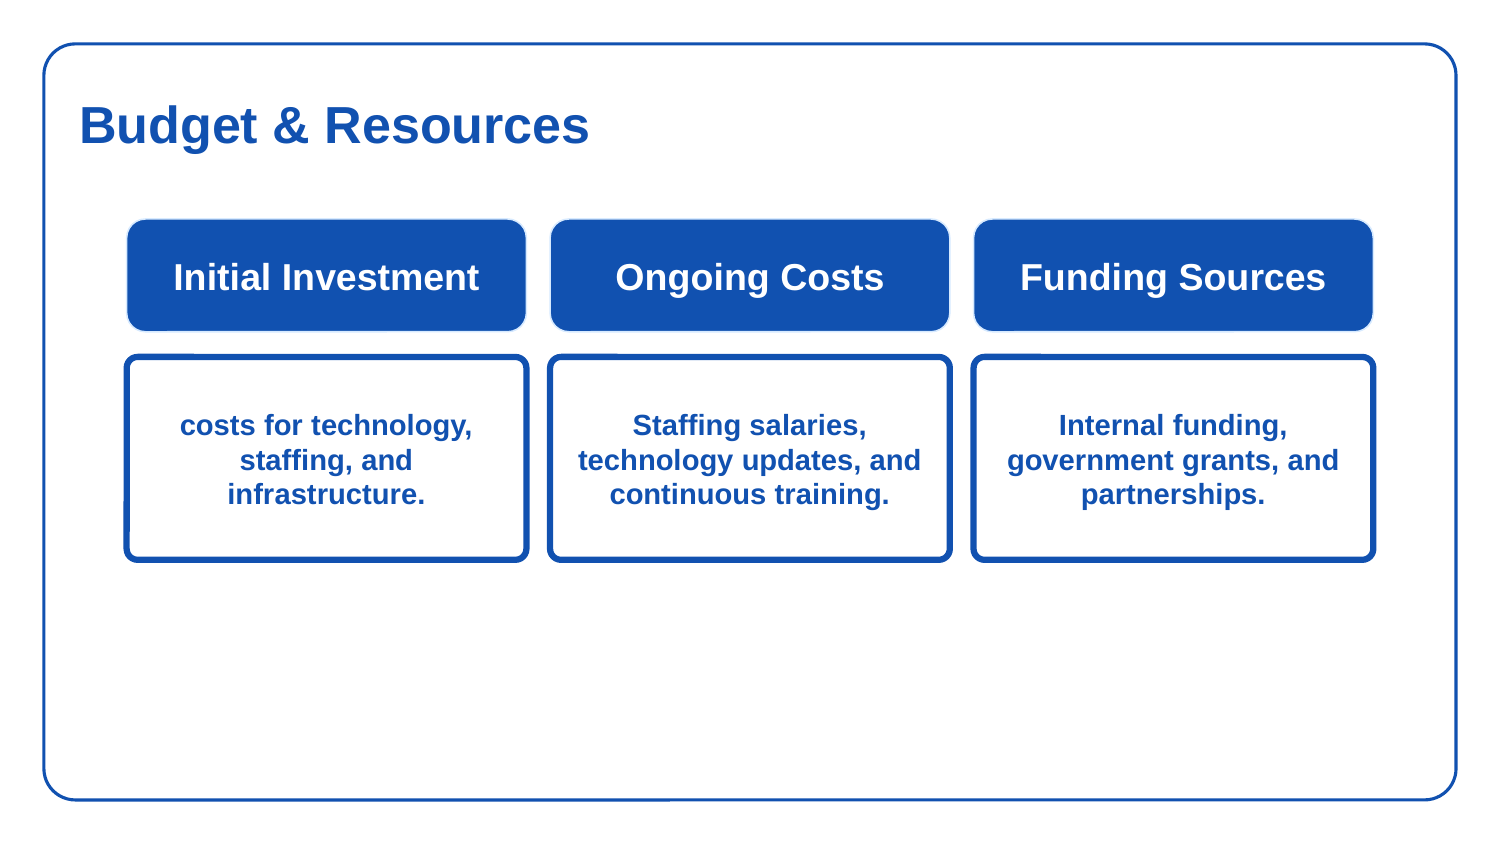

# Budget & Resources
Initial Investment
Ongoing Costs
Funding Sources
costs for technology, staffing, and infrastructure.
Staffing salaries, technology updates, and continuous training.
Internal funding, government grants, and partnerships.